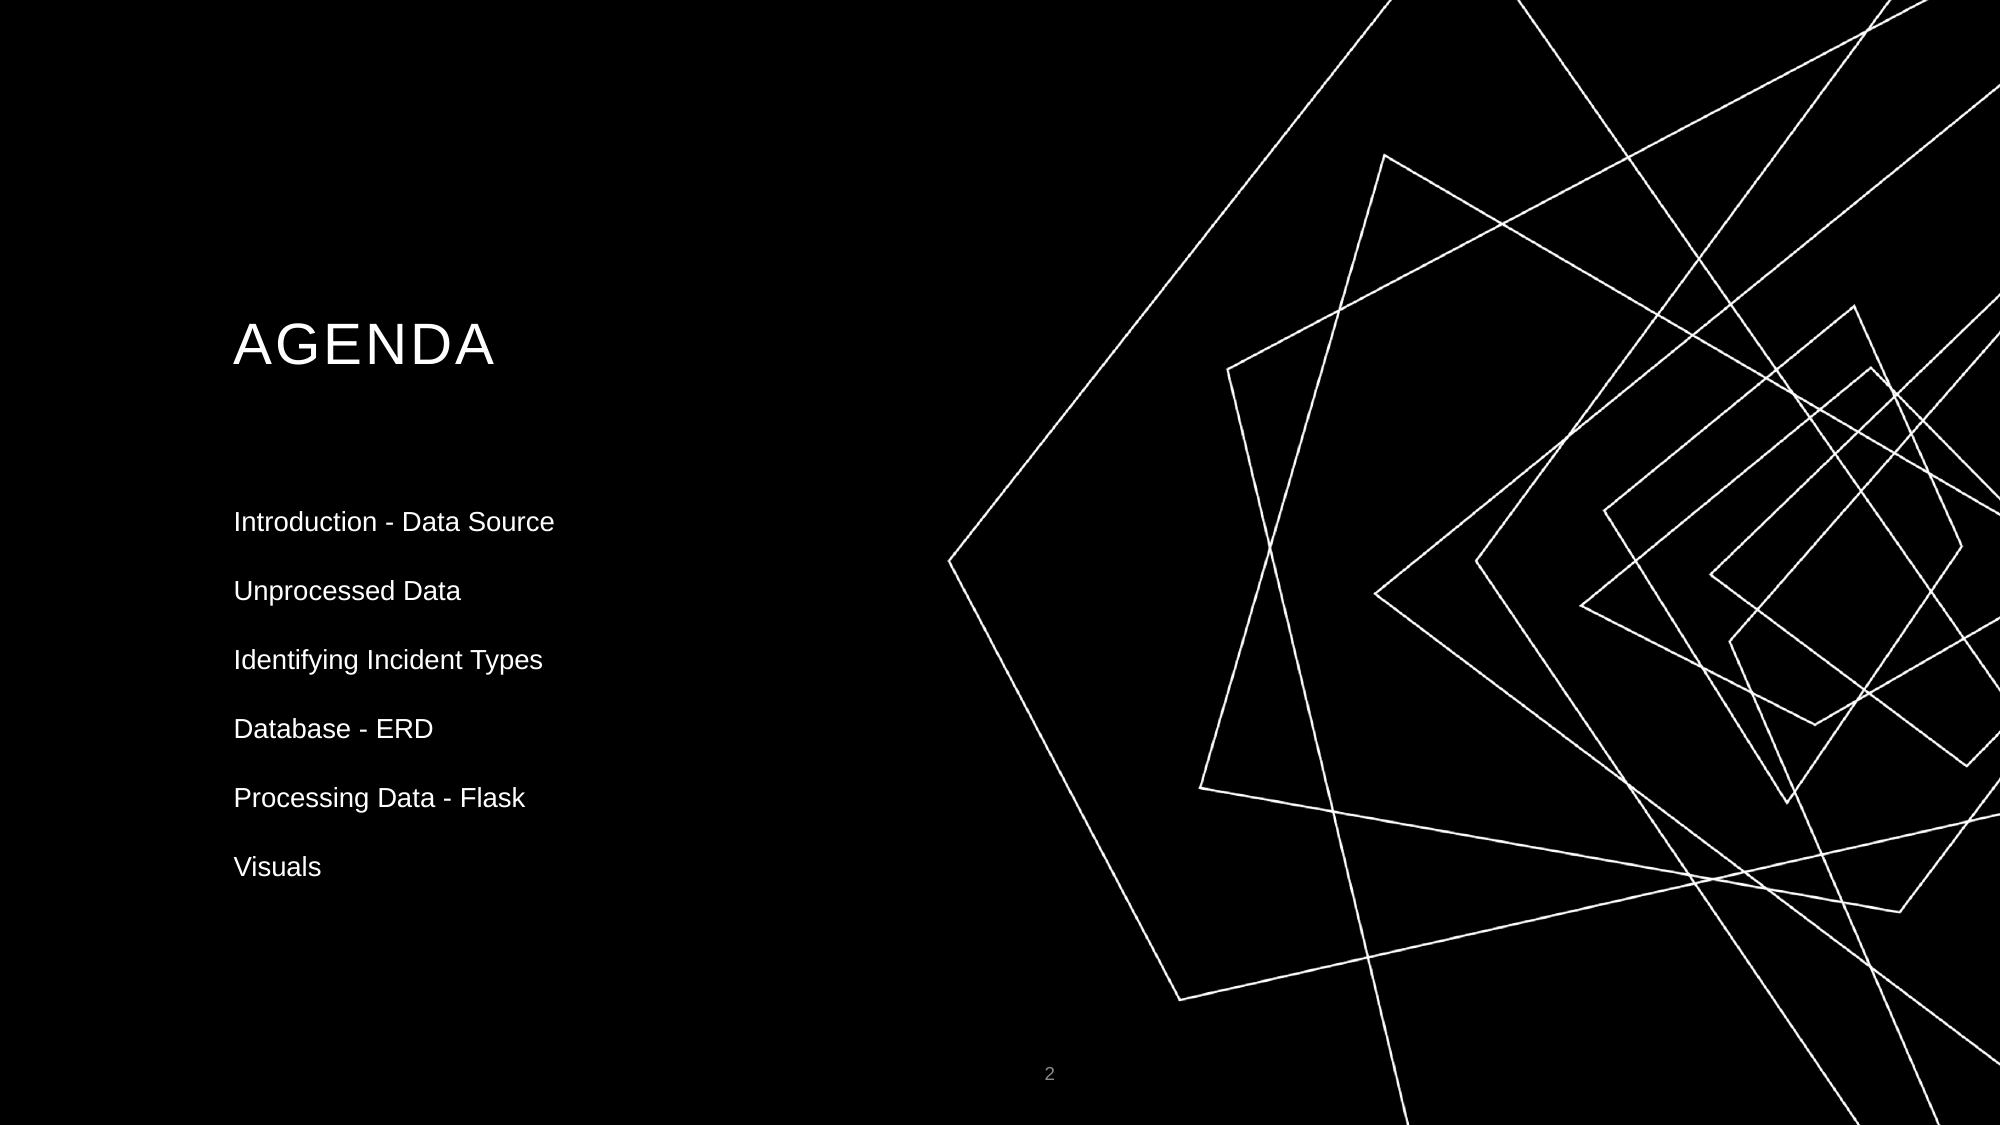

# AGENDA
Introduction - Data Source
Unprocessed Data
Identifying Incident Types
Database - ERD
Processing Data - Flask
Visuals
2